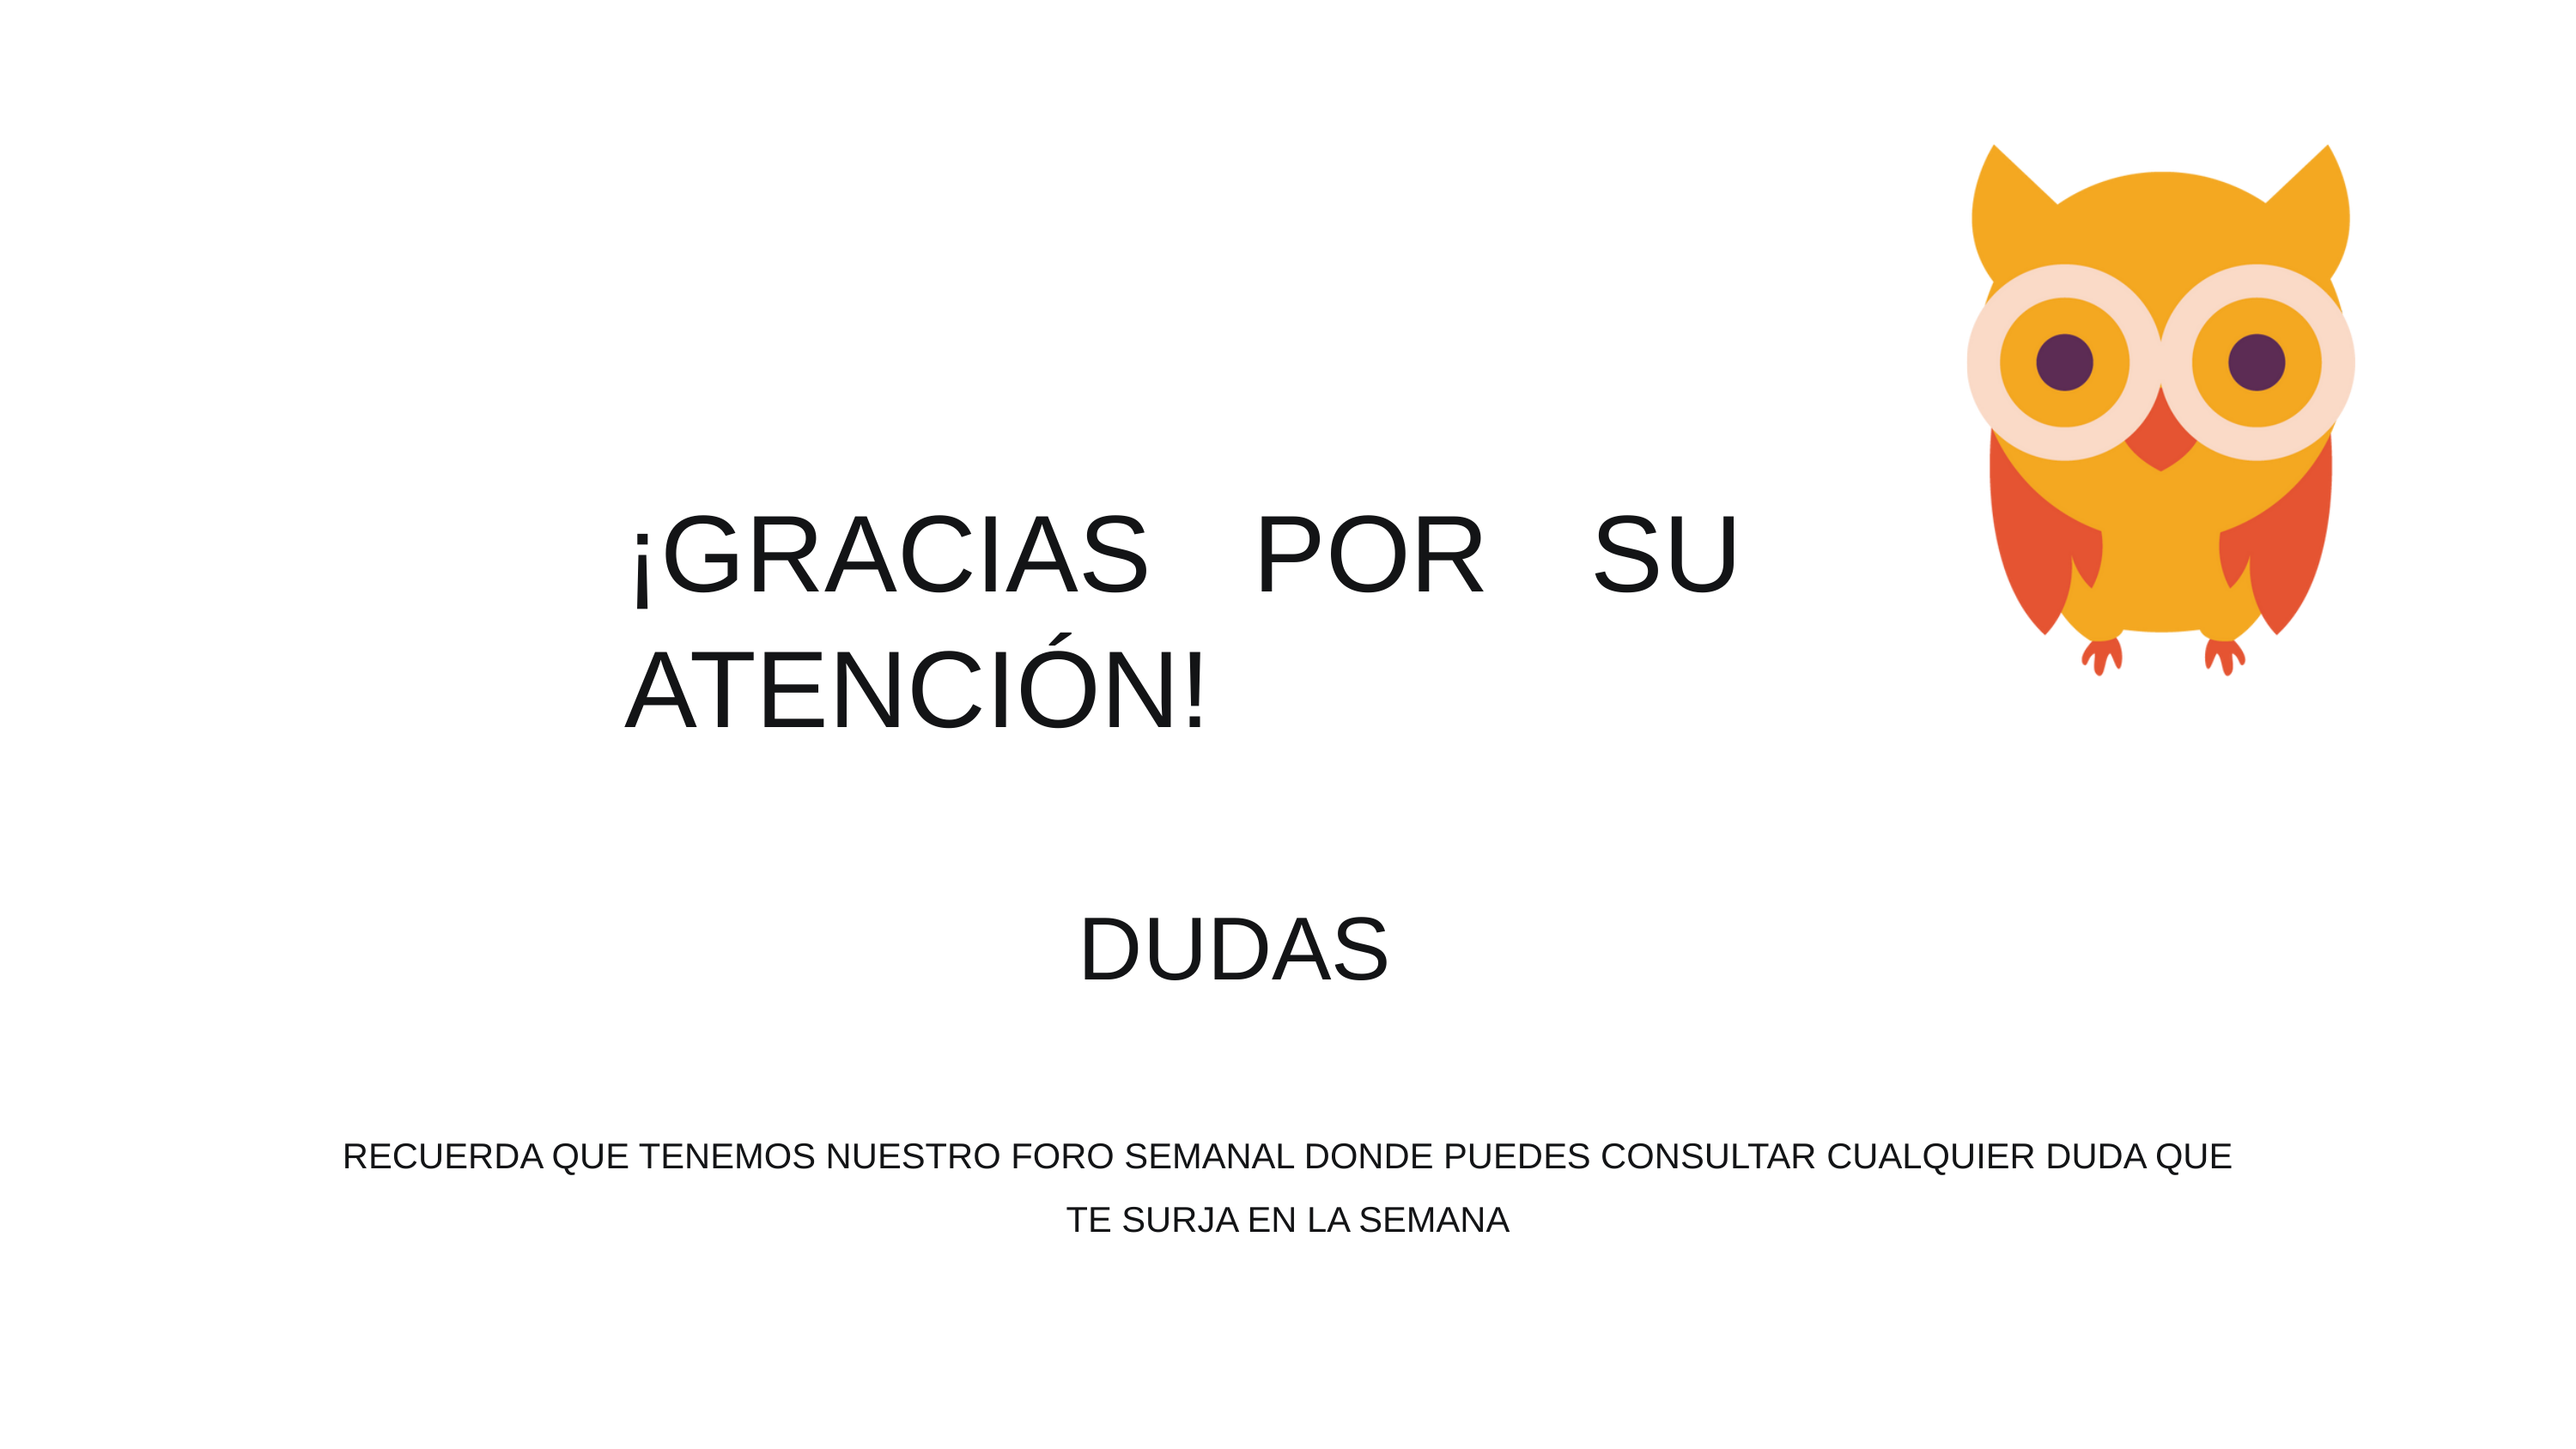

¡GRACIAS POR SU  ATENCIÓN!

DUDAS
RECUERDA QUE TENEMOS NUESTRO FORO SEMANAL DONDE PUEDES CONSULTAR CUALQUIER DUDA QUE TE SURJA EN LA SEMANA